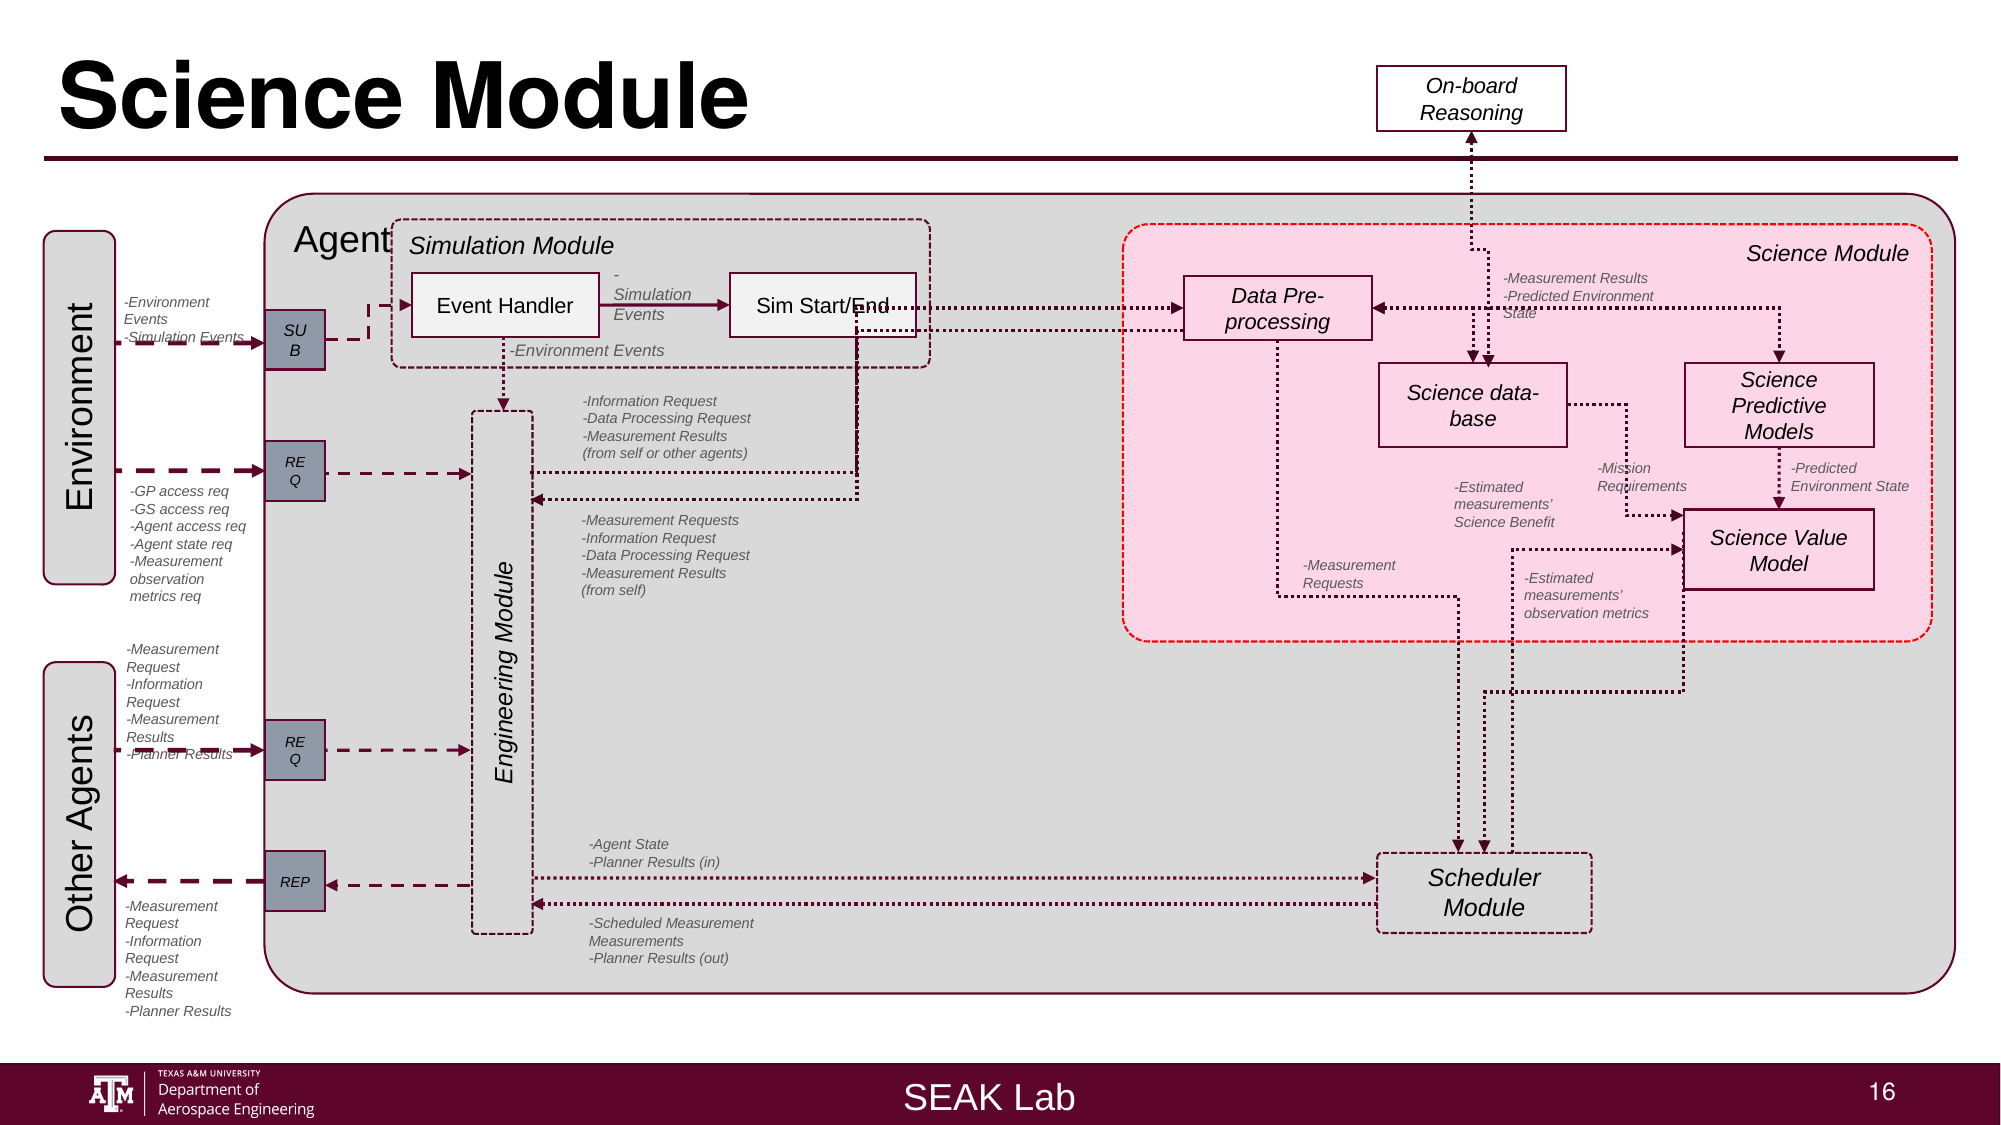

# Science Module
On-board Reasoning
Agent
Simulation Module
Science Module
-Simulation Events
-Measurement Results
-Predicted Environment State
Sim Start/End
Event Handler
Data Pre-processing
-Environment Events
-Simulation Events
SUB
-Environment Events
Science data-base
Science Predictive Models
Environment
-Information Request
-Data Processing Request
-Measurement Results (from self or other agents)
REQ
-Mission Requirements
-Predicted Environment State
-Estimated measurements’ Science Benefit
-GP access req
-GS access req
-Agent access req
-Agent state req
-Measurement observation metrics req
-Measurement Requests
-Information Request
-Data Processing Request
-Measurement Results (from self)
Science Value Model
-Measurement Requests
-Estimated measurements’ observation metrics
-Measurement Request
-Information Request
-Measurement Results
-Planner Results
Engineering Module
REQ
Other Agents
-Agent State
-Planner Results (in)
REP
Scheduler Module
-Measurement Request
-Information Request
-Measurement Results
-Planner Results
-Scheduled Measurement Measurements
-Planner Results (out)